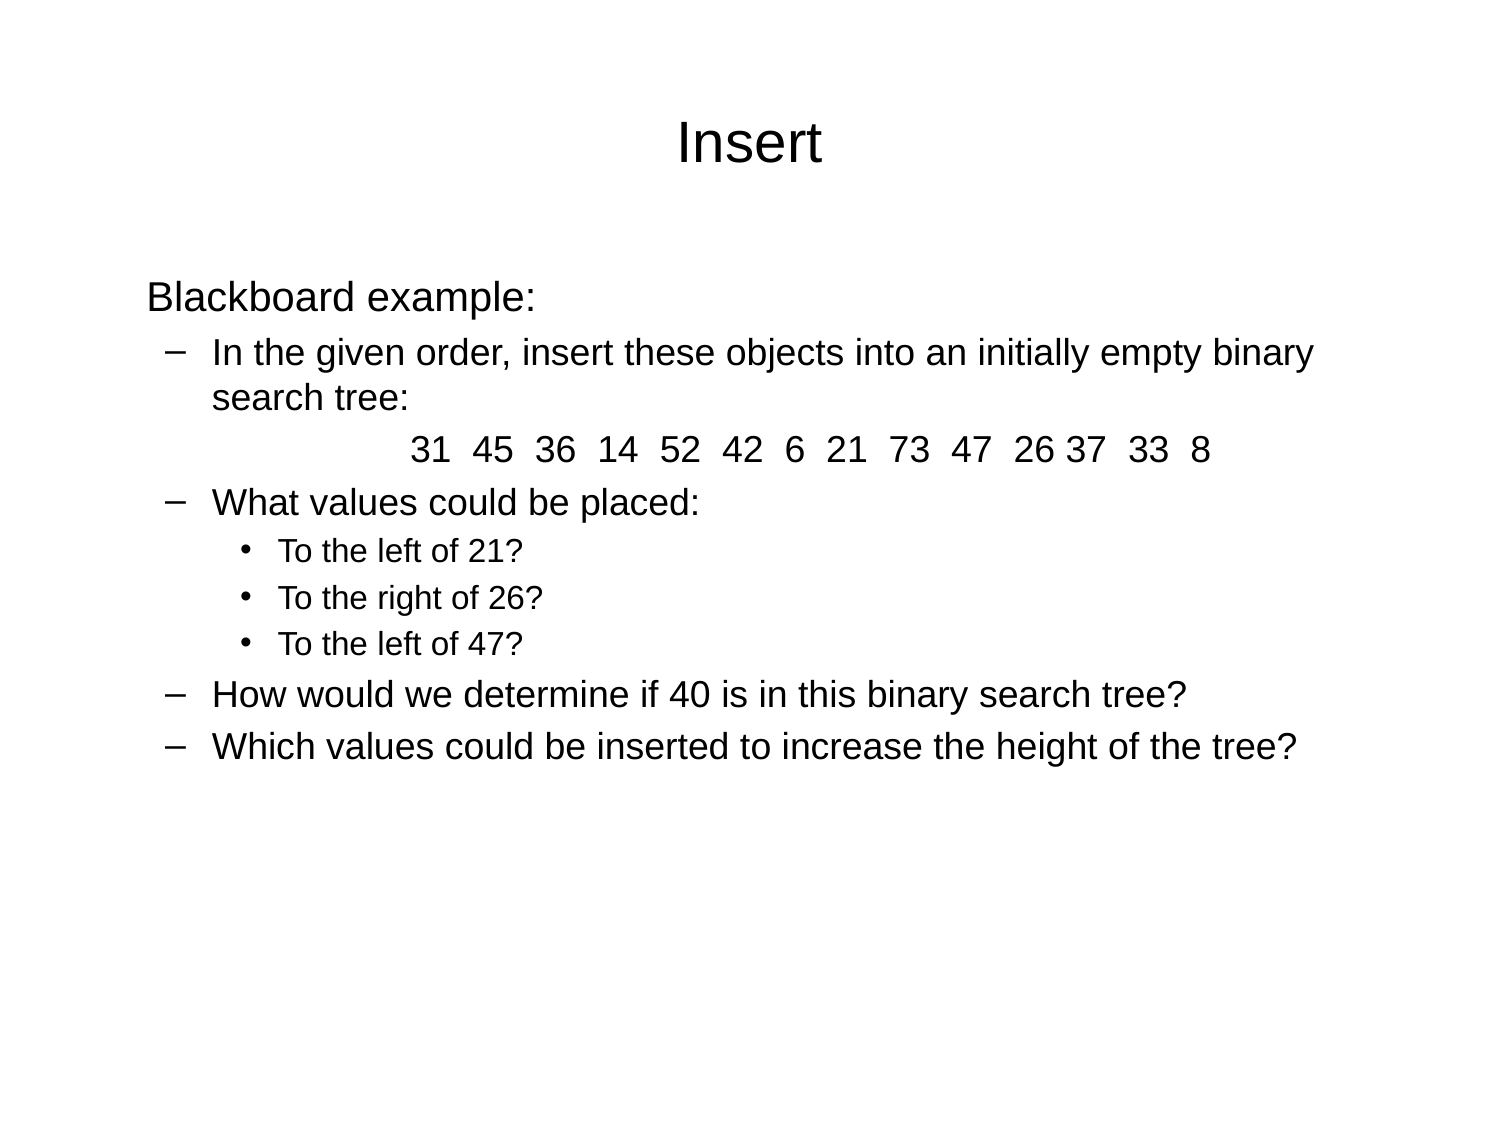

# Insert
	Blackboard example:
In the given order, insert these objects into an initially empty binary search tree:
	31  45  36  14  52  42  6  21  73  47  26 37  33  8
What values could be placed:
To the left of 21?
To the right of 26?
To the left of 47?
How would we determine if 40 is in this binary search tree?
Which values could be inserted to increase the height of the tree?